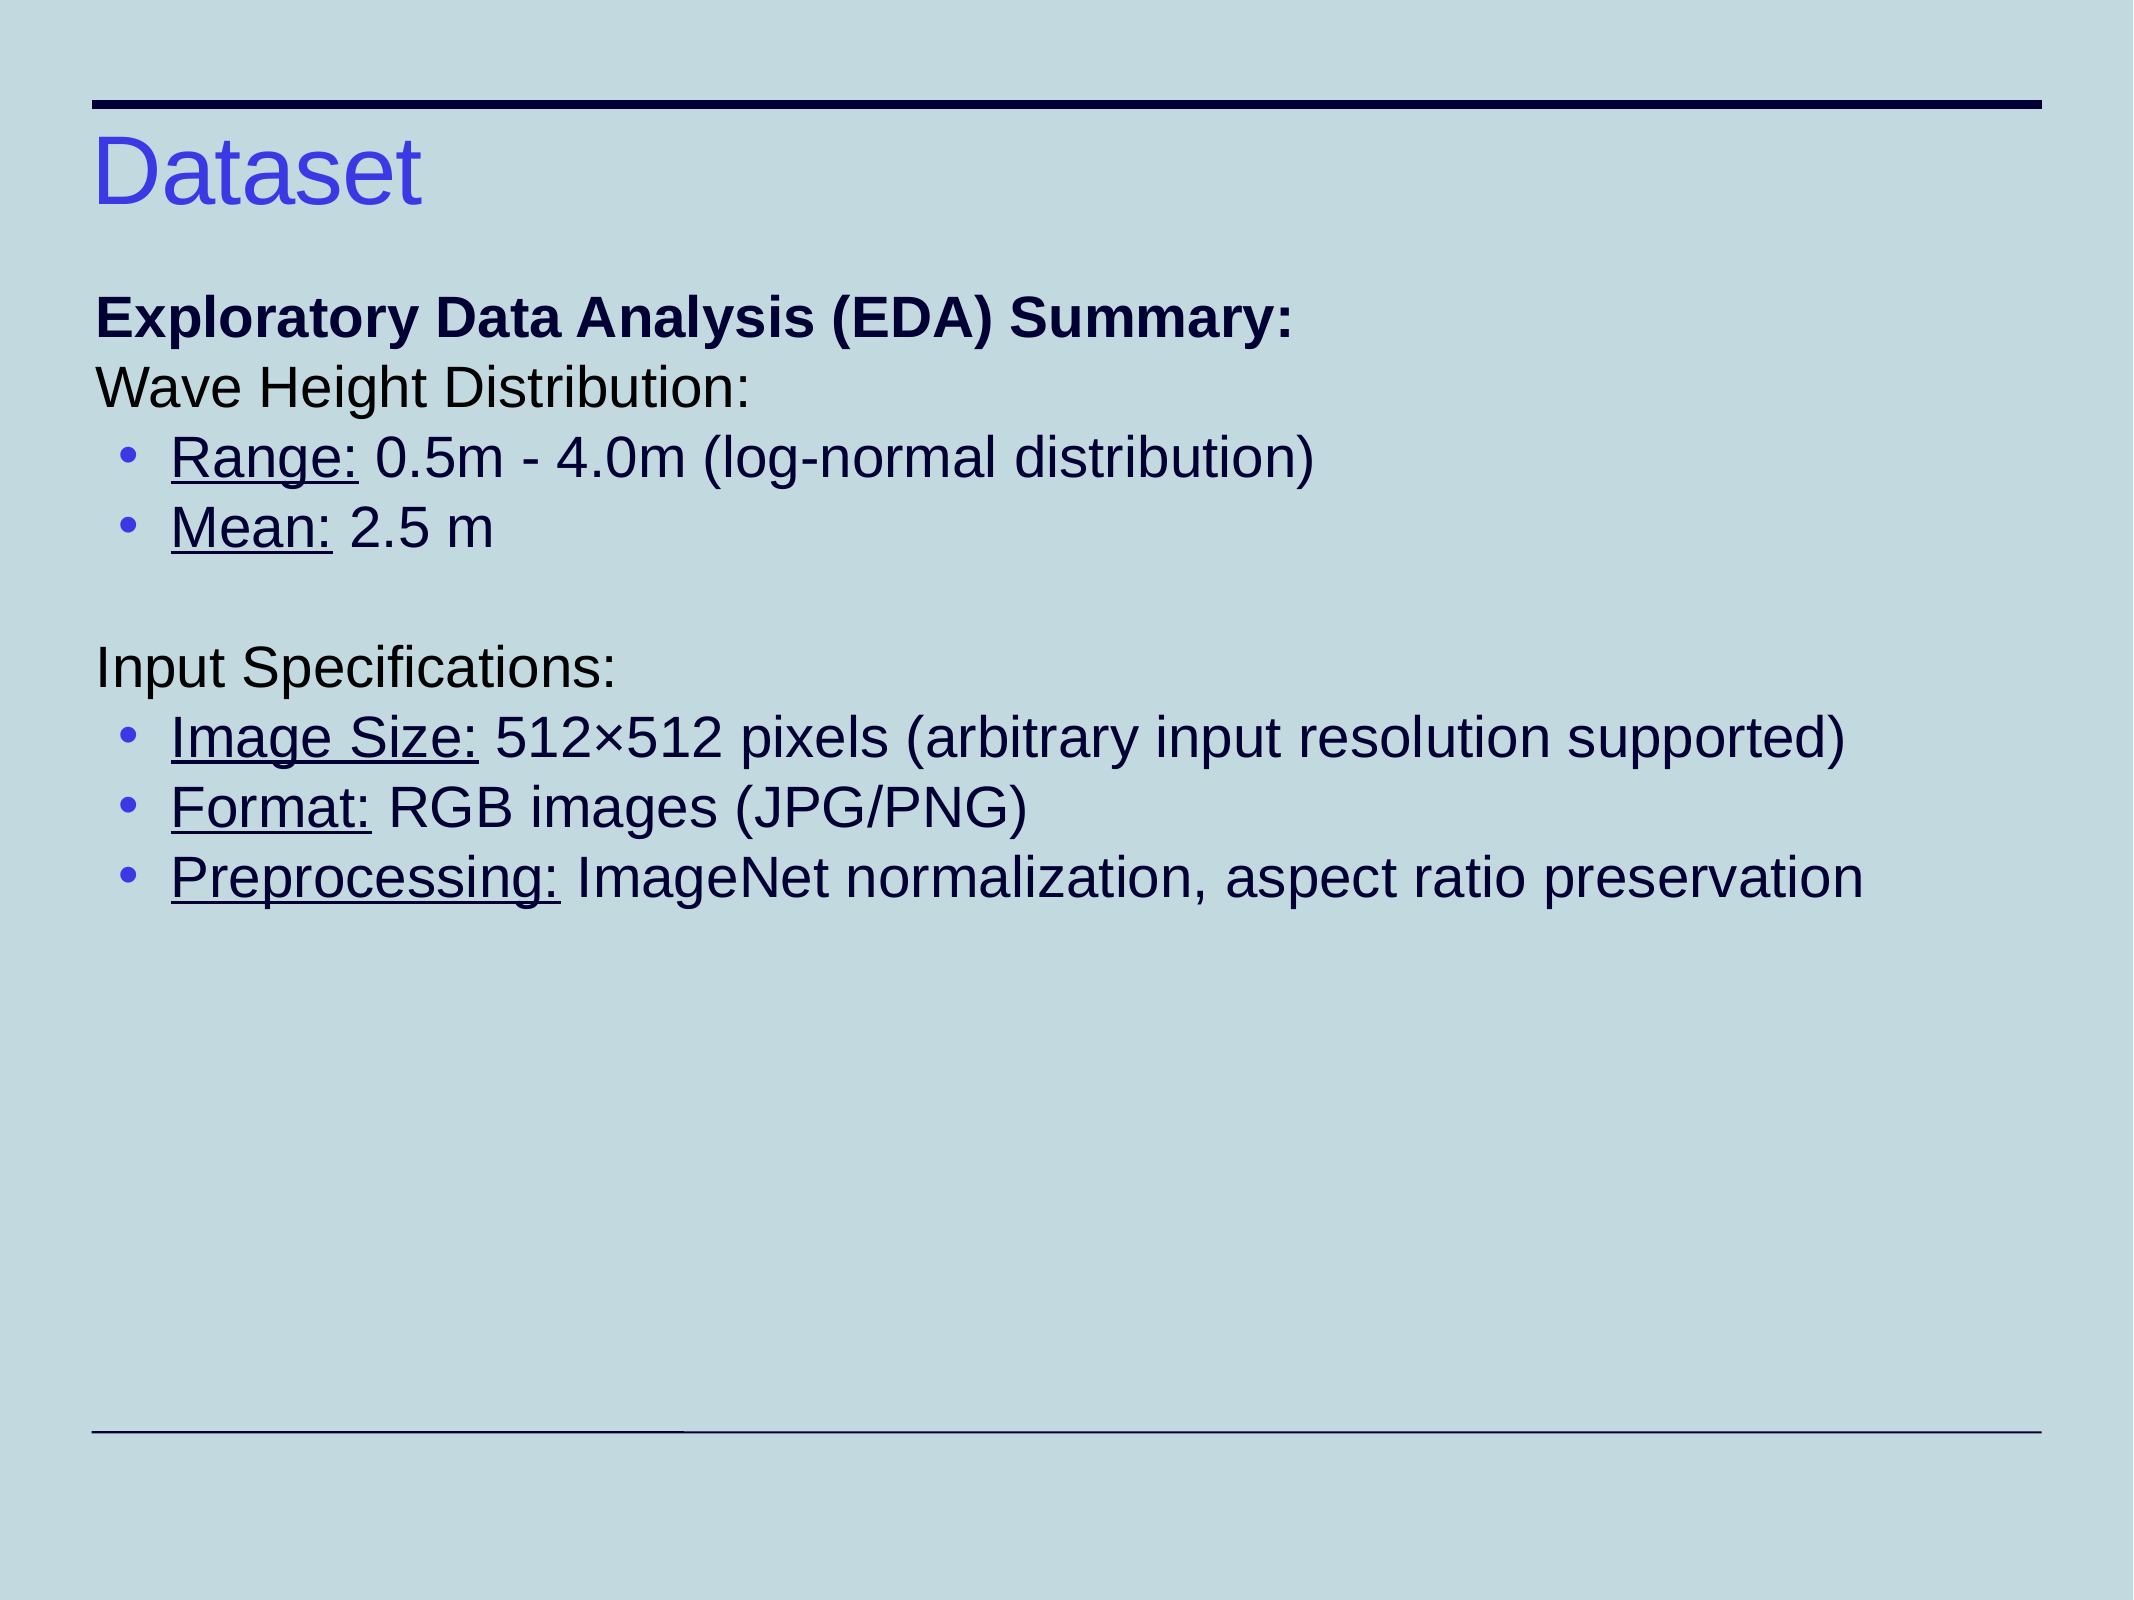

Dataset

Exploratory Data Analysis (EDA) Summary:
Wave Height Distribution:
Range: 0.5m - 4.0m (log-normal distribution)
Mean: 2.5 m

Input Specifications:
Image Size: 512×512 pixels (arbitrary input resolution supported)
Format: RGB images (JPG/PNG)
Preprocessing: ImageNet normalization, aspect ratio preservation